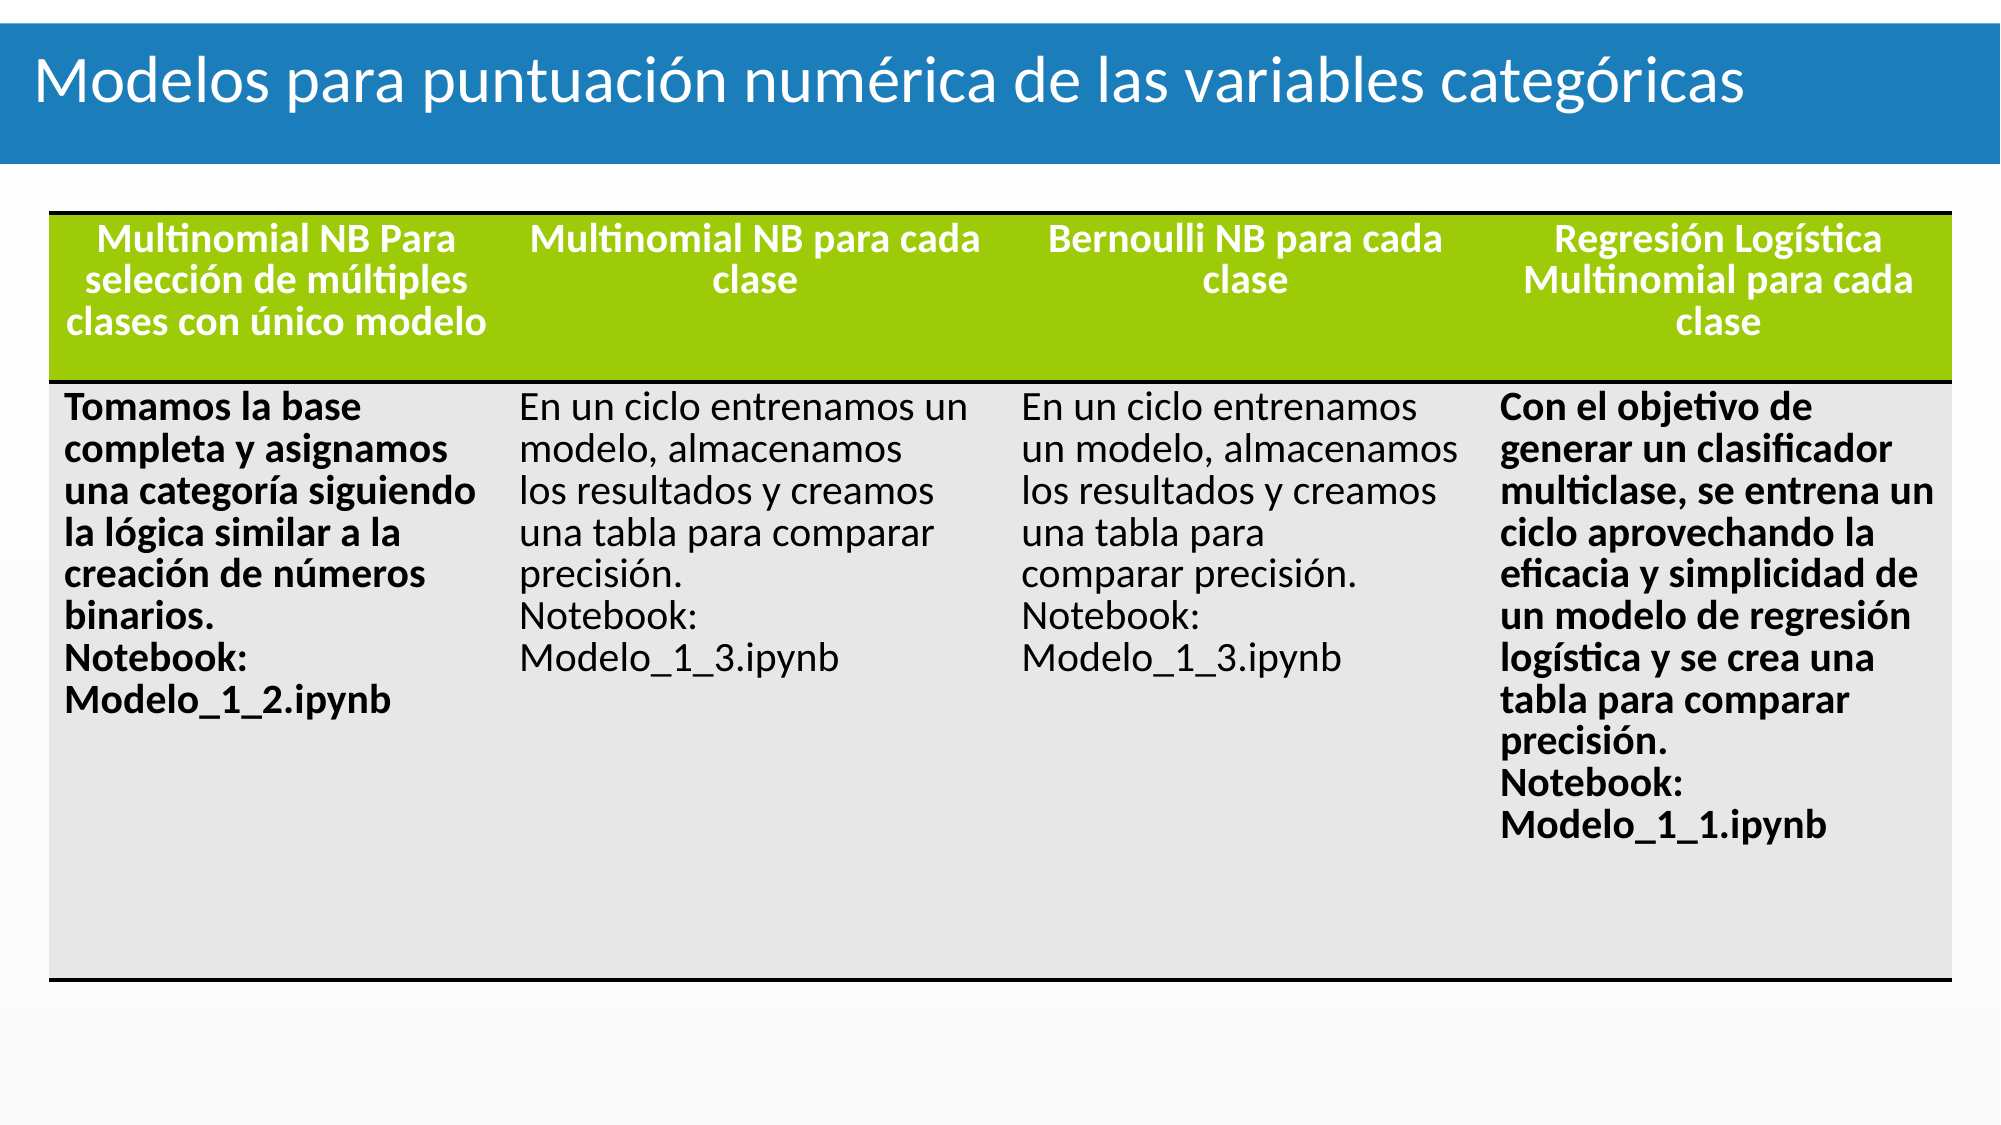

Modelos para puntuación numérica de las variables categóricas
| Multinomial NB Para selección de múltiples clases con único modelo | Multinomial NB para cada clase | Bernoulli NB para cada clase | Regresión Logística Multinomial para cada clase |
| --- | --- | --- | --- |
| Tomamos la base completa y asignamos una categoría siguiendo la lógica similar a la creación de números binarios. Notebook: Modelo\_1\_2.ipynb | En un ciclo entrenamos un modelo, almacenamos los resultados y creamos una tabla para comparar precisión. Notebook: Modelo\_1\_3.ipynb | En un ciclo entrenamos un modelo, almacenamos los resultados y creamos una tabla para comparar precisión. Notebook: Modelo\_1\_3.ipynb | Con el objetivo de generar un clasificador multiclase, se entrena un ciclo aprovechando la eficacia y simplicidad de un modelo de regresión logística y se crea una tabla para comparar precisión. Notebook: Modelo\_1\_1.ipynb |